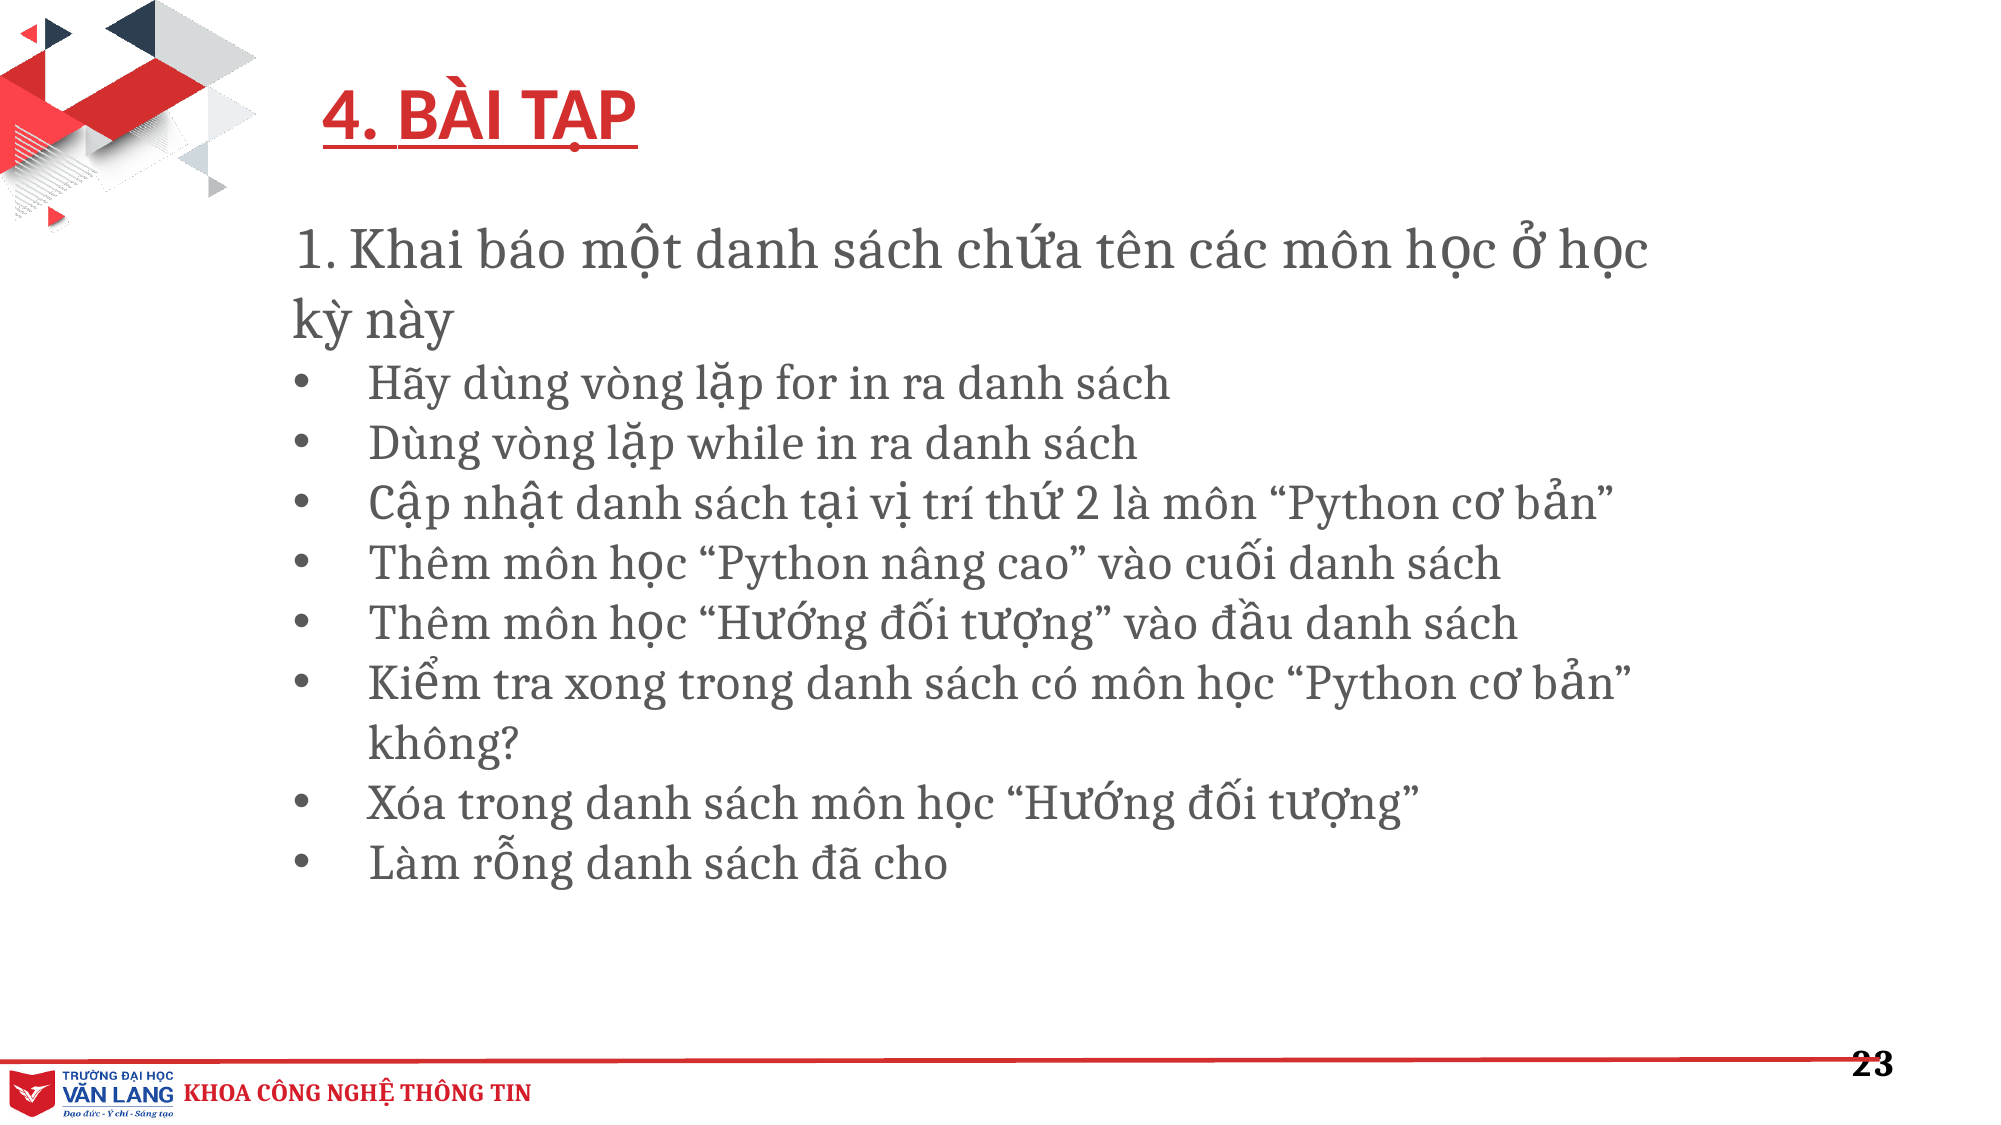

4. BÀI TẬP

1. Khai báo một danh sách chứa tên các môn học ở học kỳ này
Hãy dùng vòng lặp for in ra danh sách
Dùng vòng lặp while in ra danh sách
Cập nhật danh sách tại vị trí thứ 2 là môn “Python cơ bản”
Thêm môn học “Python nâng cao” vào cuối danh sách
Thêm môn học “Hướng đối tượng” vào đầu danh sách
Kiểm tra xong trong danh sách có môn học “Python cơ bản” không?
Xóa trong danh sách môn học “Hướng đối tượng”
Làm rỗng danh sách đã cho